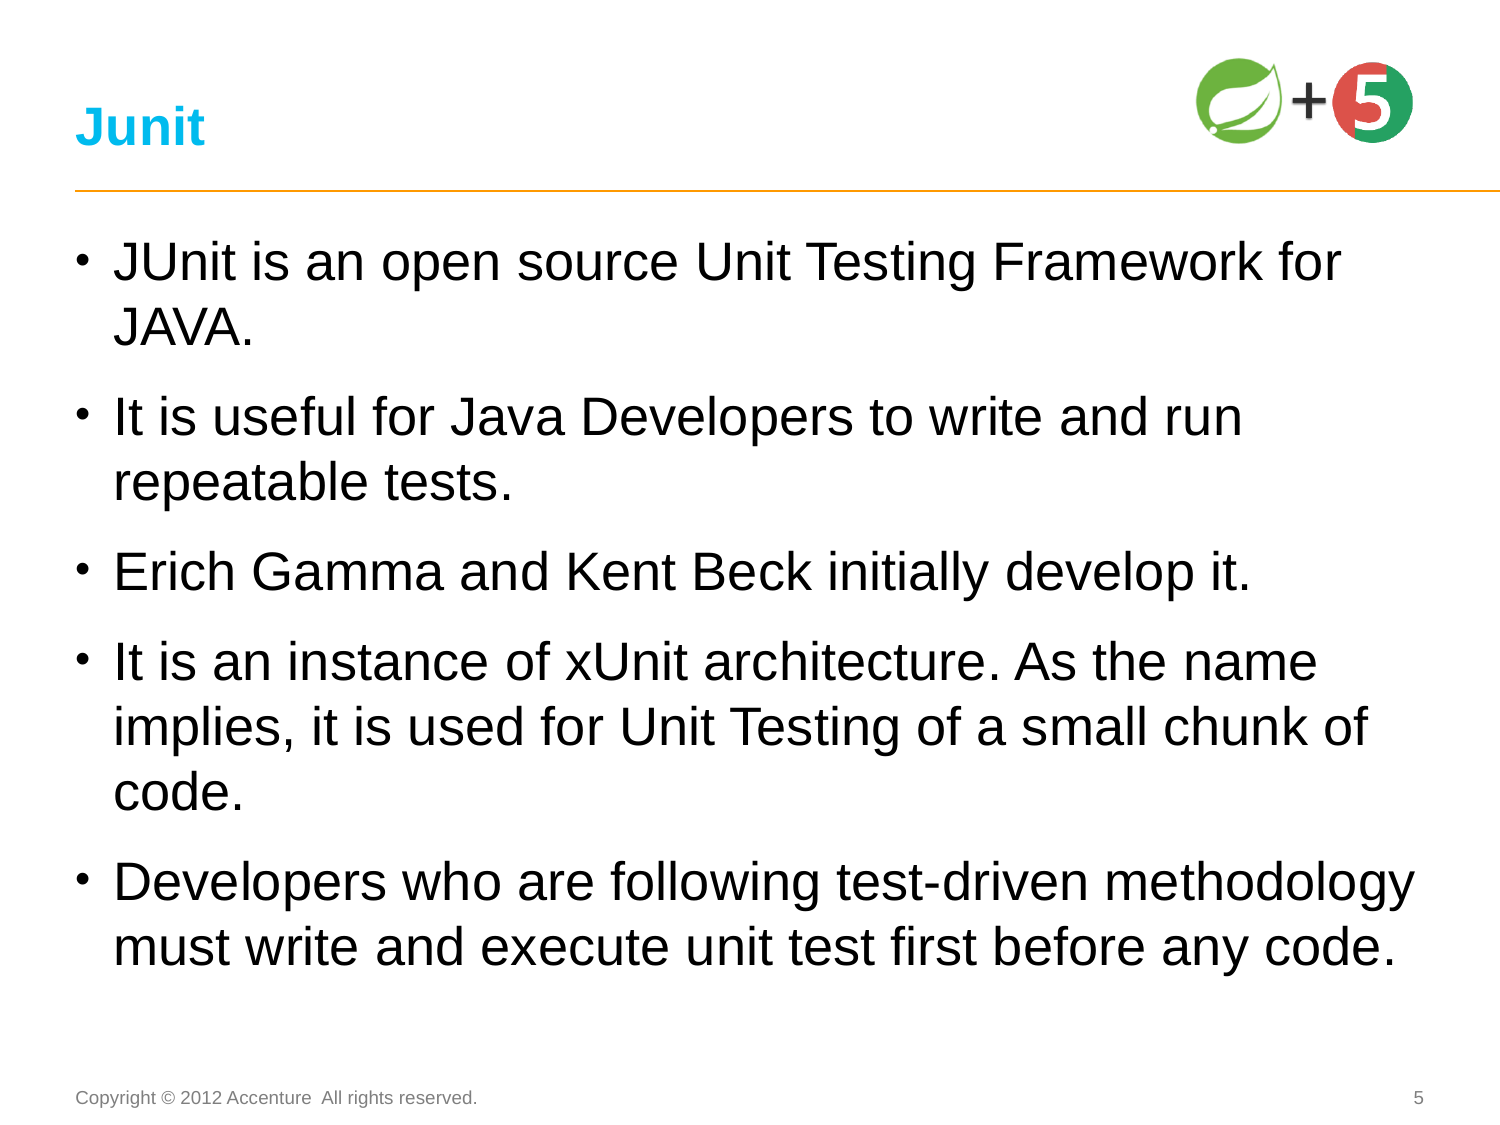

# Junit
JUnit is an open source Unit Testing Framework for JAVA.
It is useful for Java Developers to write and run repeatable tests.
Erich Gamma and Kent Beck initially develop it.
It is an instance of xUnit architecture. As the name implies, it is used for Unit Testing of a small chunk of code.
Developers who are following test-driven methodology must write and execute unit test first before any code.